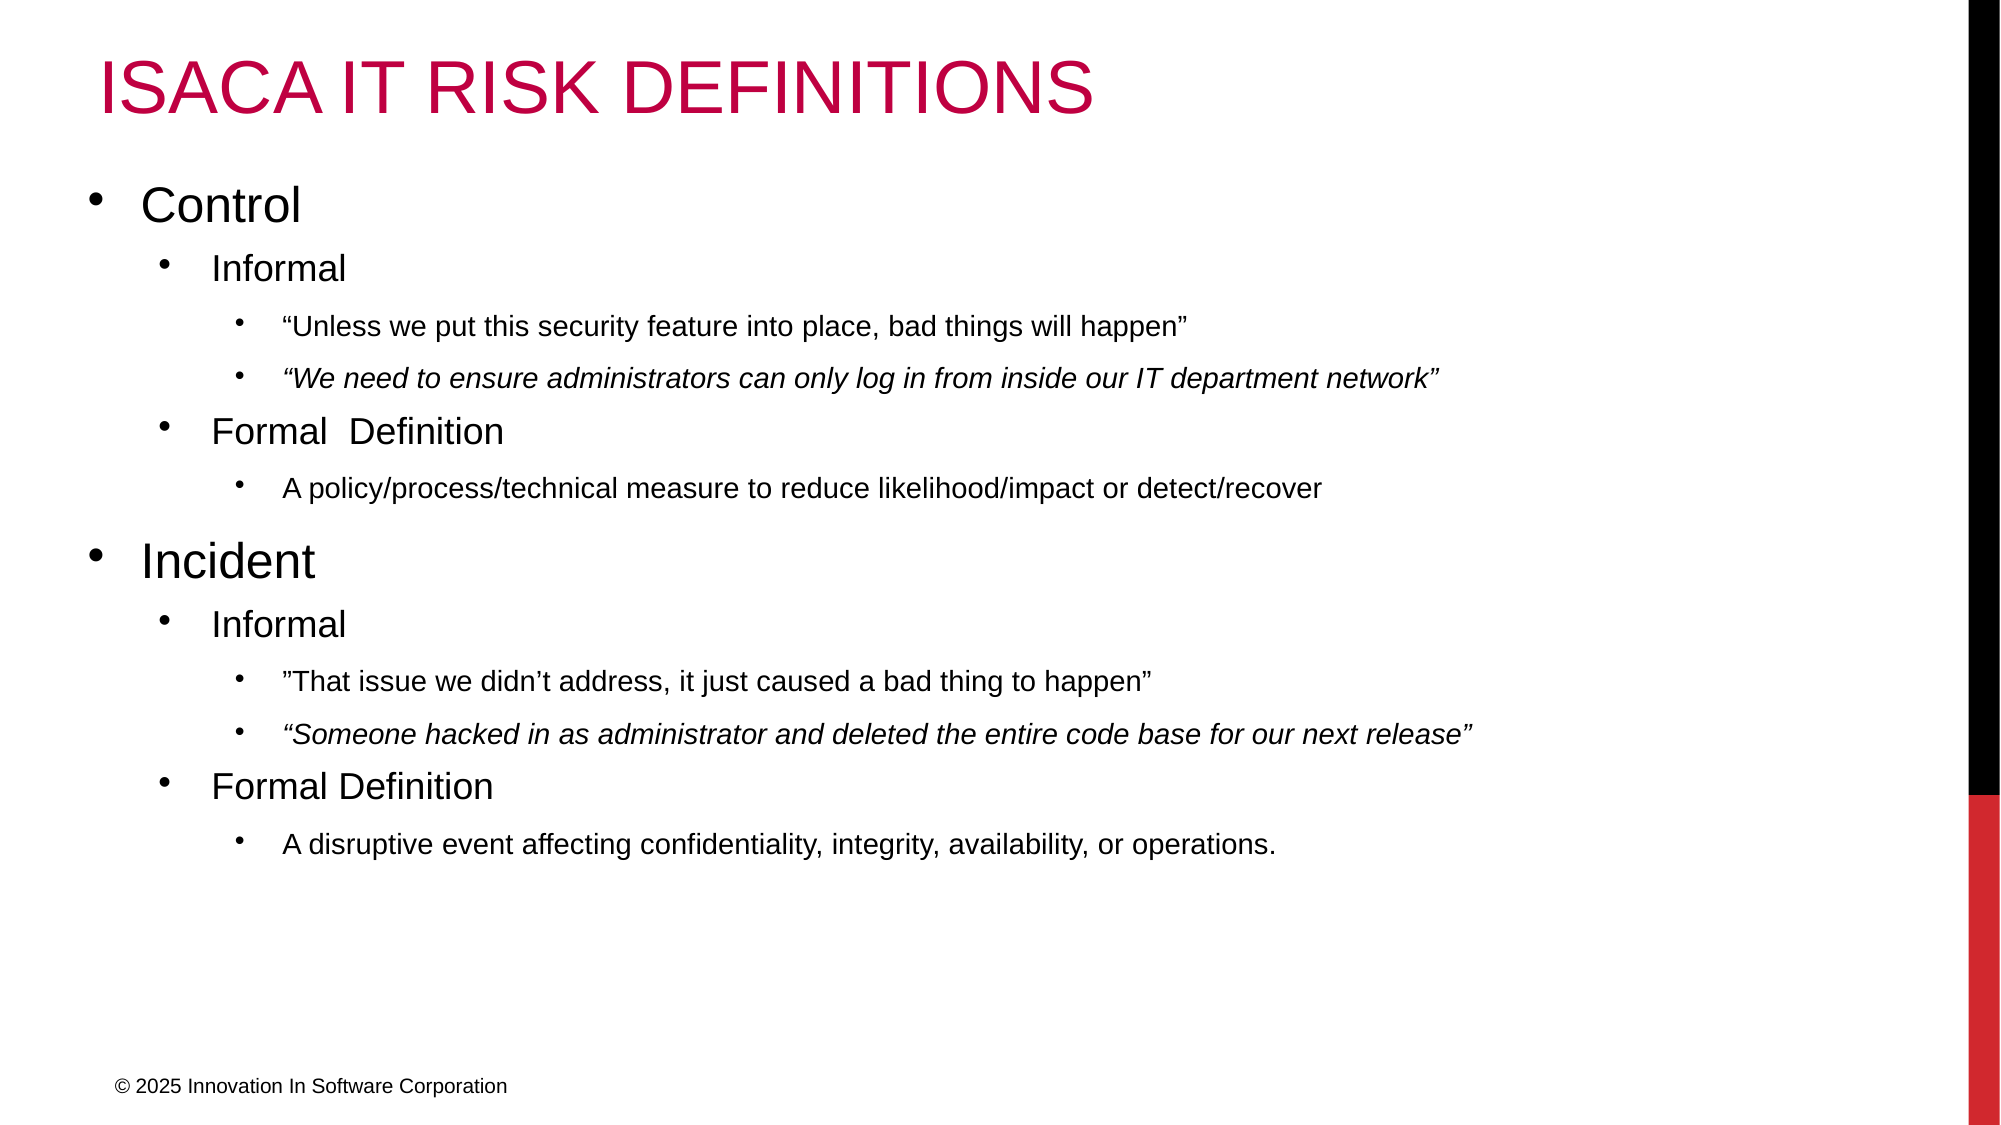

# ISACA IT Risk Definitions
Control
Informal
“Unless we put this security feature into place, bad things will happen”
“We need to ensure administrators can only log in from inside our IT department network”
Formal  Definition
A policy/process/technical measure to reduce likelihood/impact or detect/recover
Incident
Informal
”That issue we didn’t address, it just caused a bad thing to happen”
“Someone hacked in as administrator and deleted the entire code base for our next release”
Formal Definition
A disruptive event affecting confidentiality, integrity, availability, or operations.
© 2025 Innovation In Software Corporation